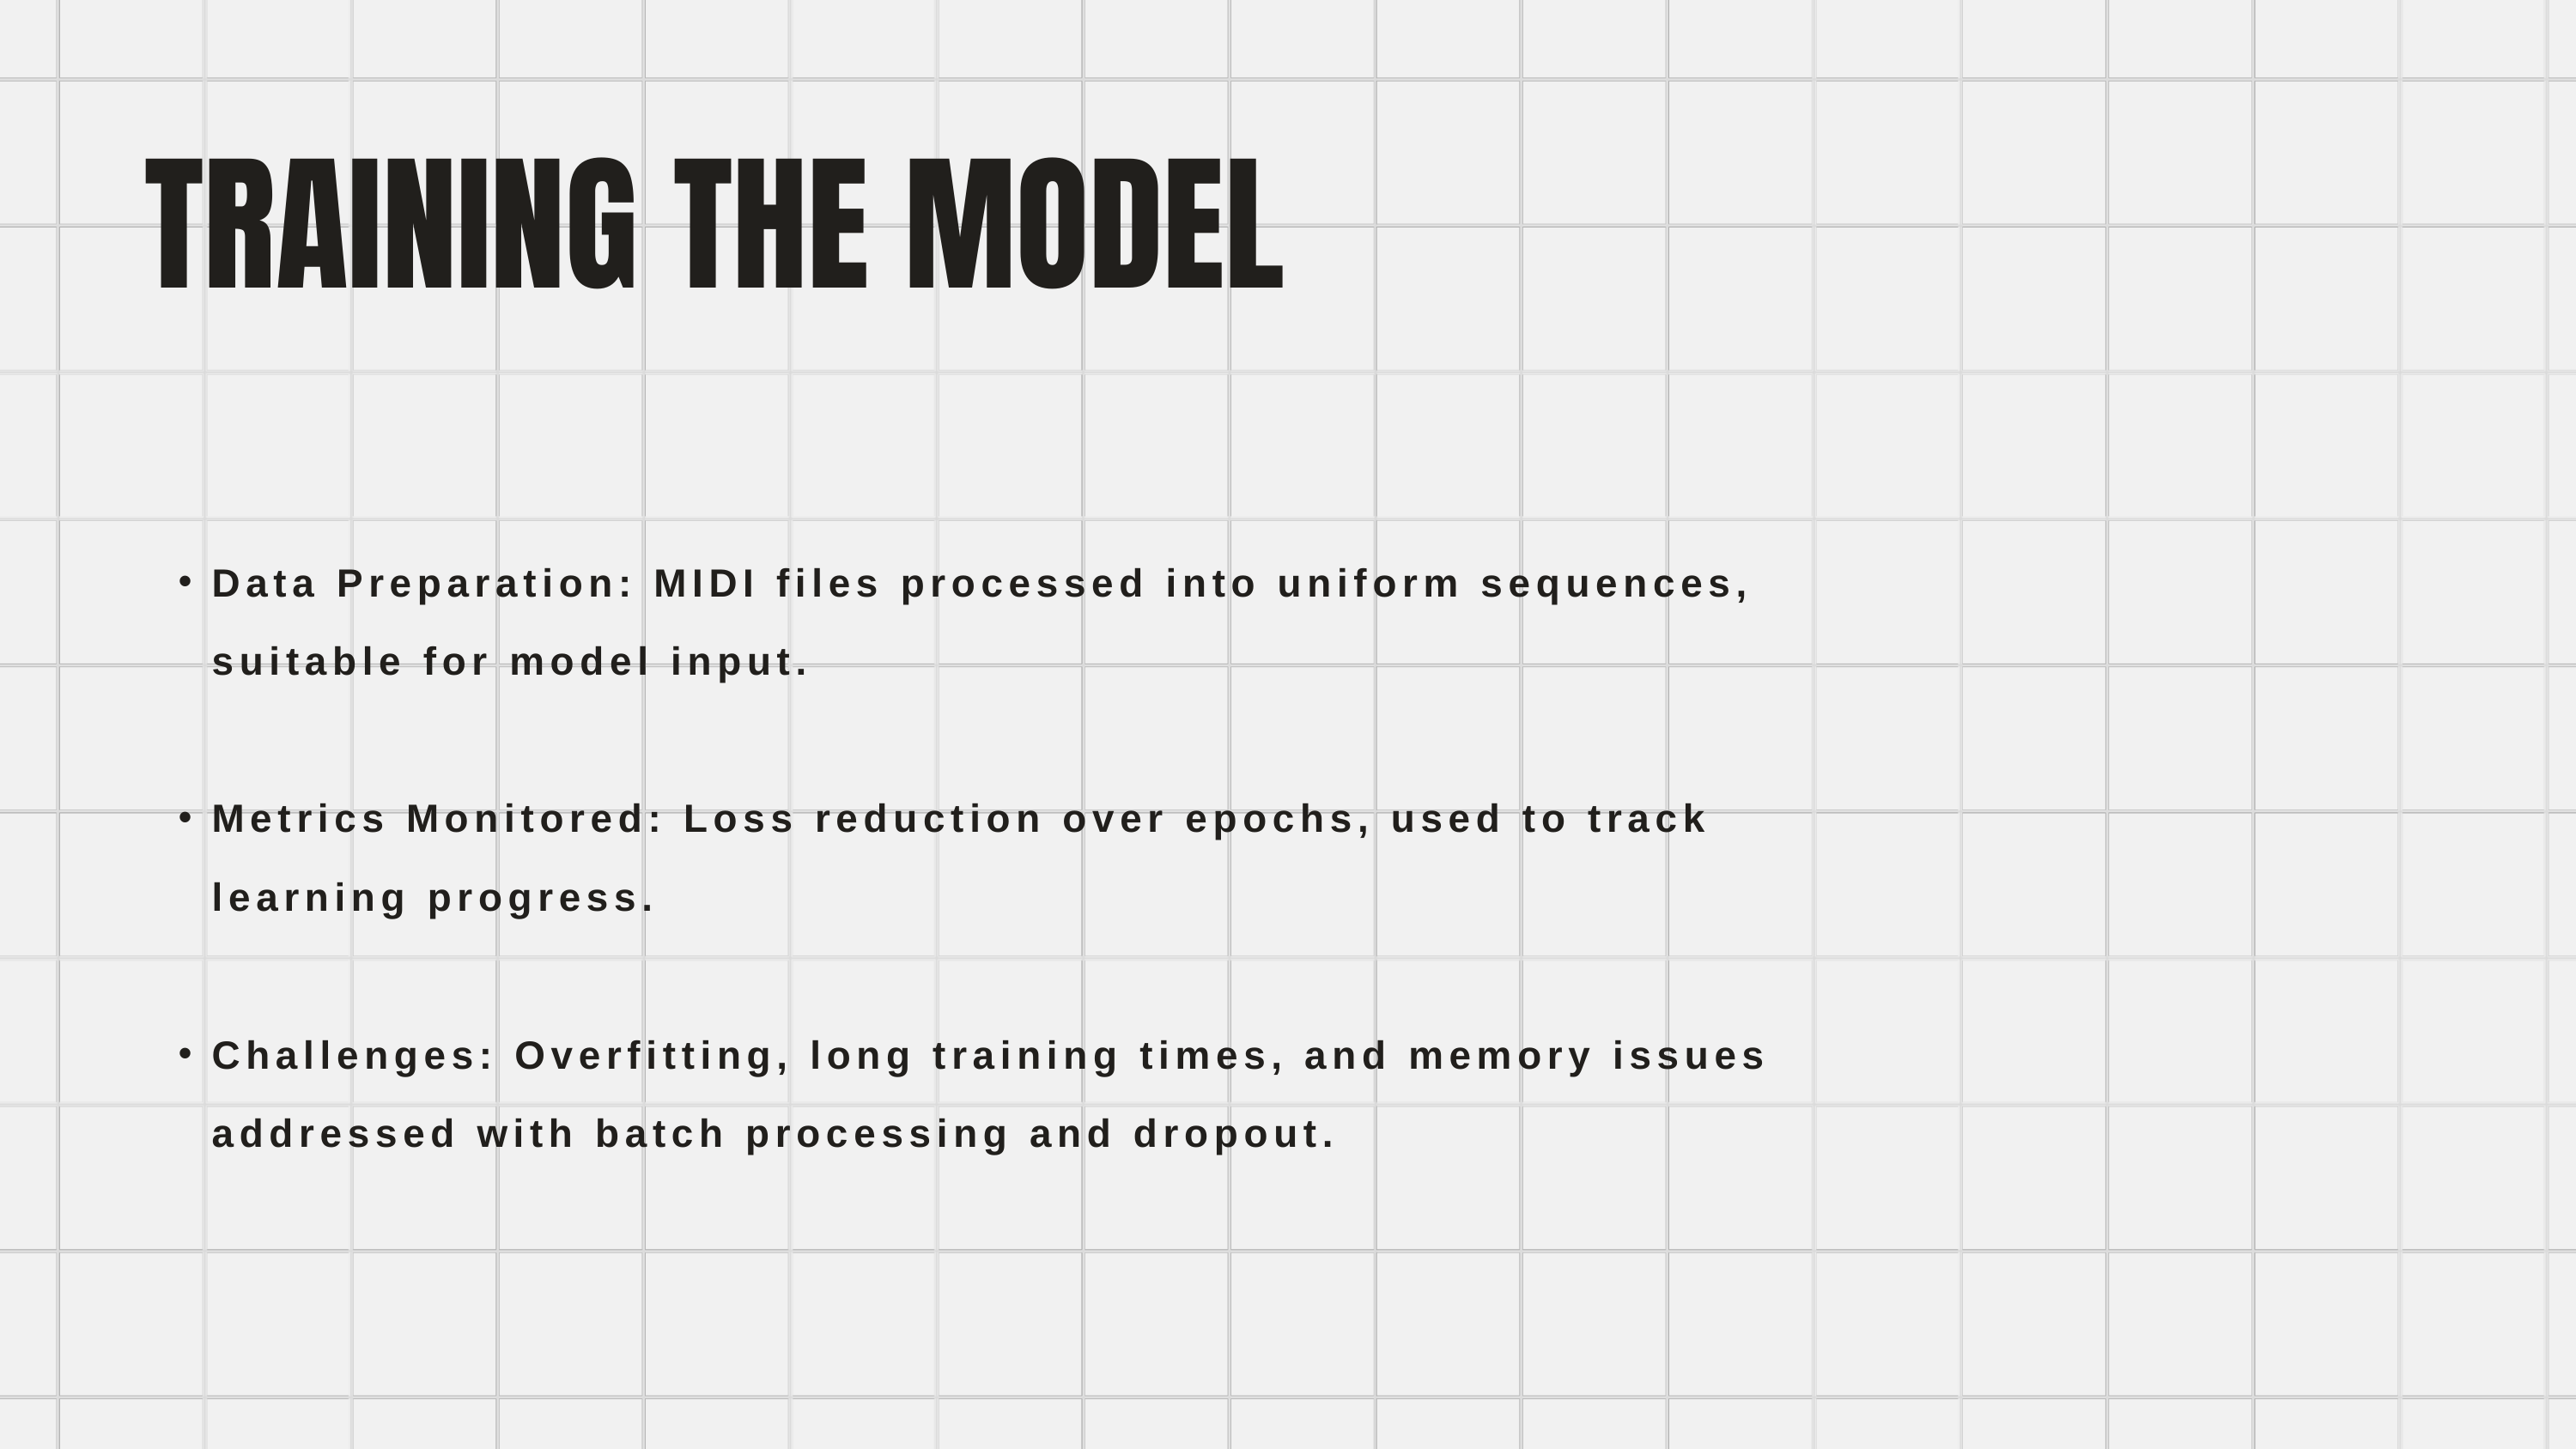

TRAINING THE MODEL

Data Preparation: MIDI files processed into uniform sequences, suitable for model input.

Metrics Monitored: Loss reduction over epochs, used to track learning progress.

Challenges: Overfitting, long training times, and memory issues addressed with batch processing and dropout.